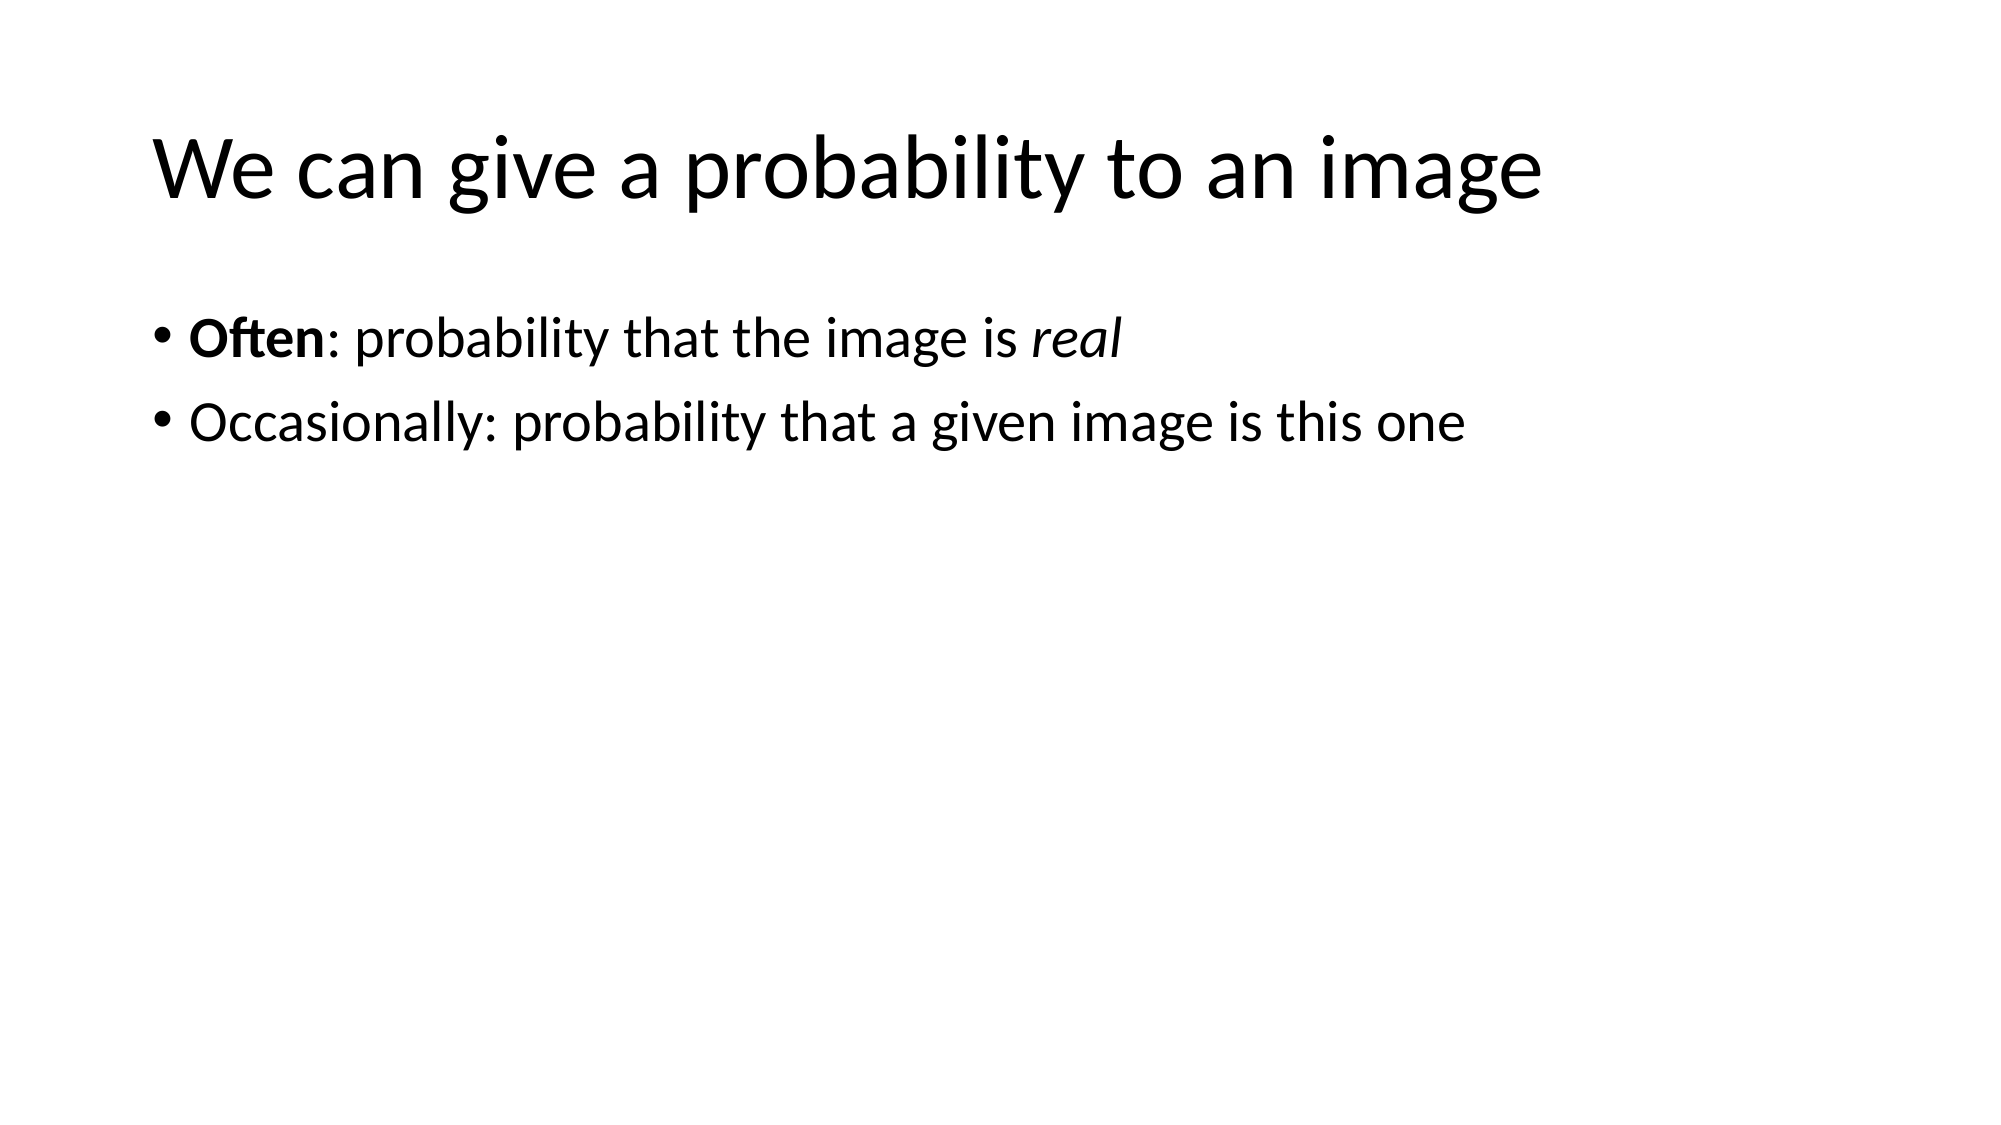

# We can give a probability to an image
Often: probability that the image is real
Occasionally: probability that a given image is this one